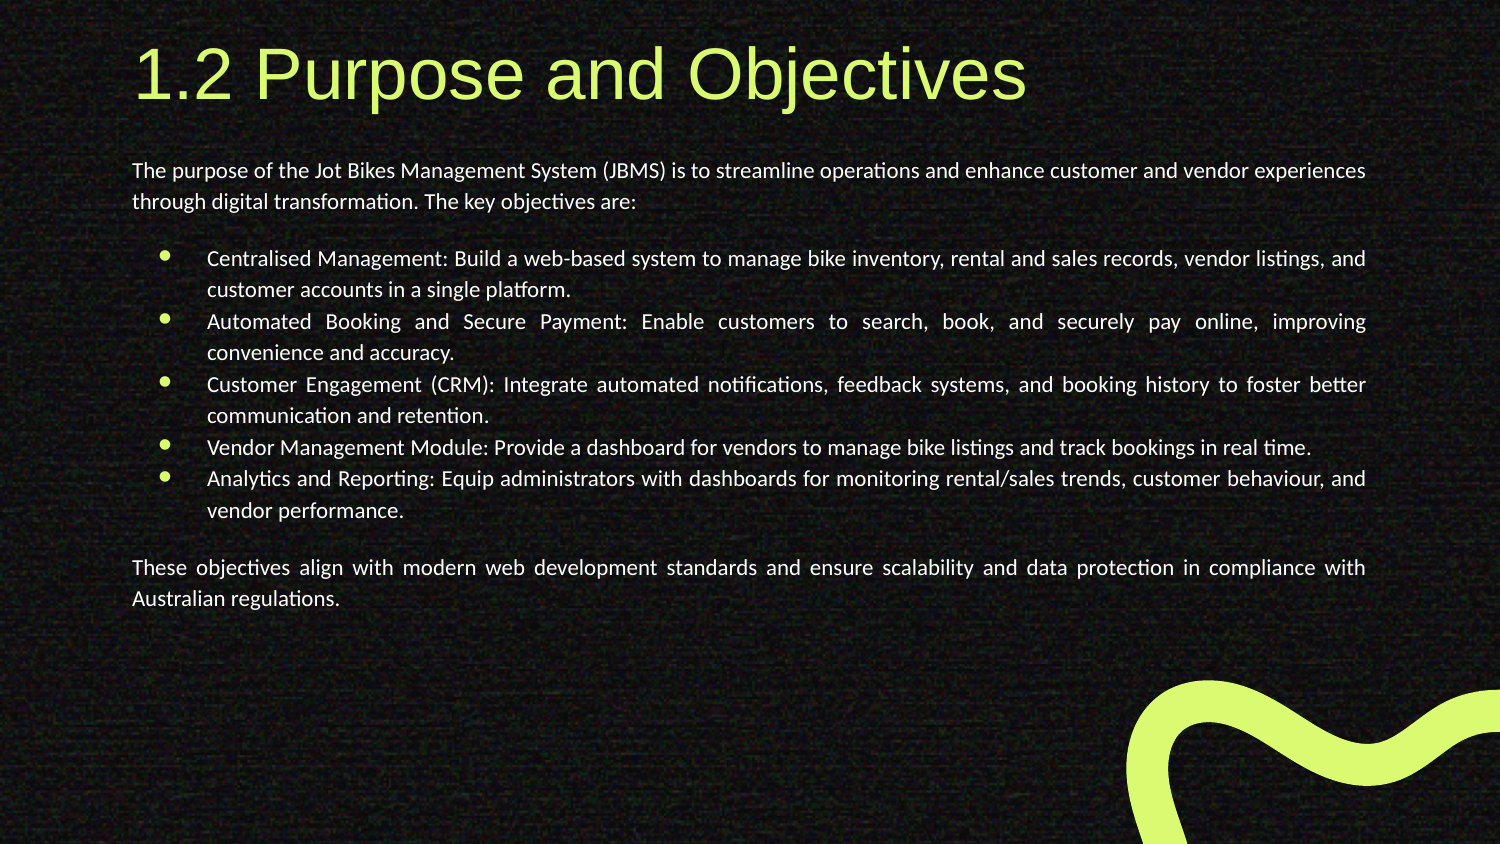

# 1.2 Purpose and Objectives
The purpose of the Jot Bikes Management System (JBMS) is to streamline operations and enhance customer and vendor experiences through digital transformation. The key objectives are:
Centralised Management: Build a web-based system to manage bike inventory, rental and sales records, vendor listings, and customer accounts in a single platform.
Automated Booking and Secure Payment: Enable customers to search, book, and securely pay online, improving convenience and accuracy.
Customer Engagement (CRM): Integrate automated notifications, feedback systems, and booking history to foster better communication and retention.
Vendor Management Module: Provide a dashboard for vendors to manage bike listings and track bookings in real time.
Analytics and Reporting: Equip administrators with dashboards for monitoring rental/sales trends, customer behaviour, and vendor performance.
These objectives align with modern web development standards and ensure scalability and data protection in compliance with Australian regulations.